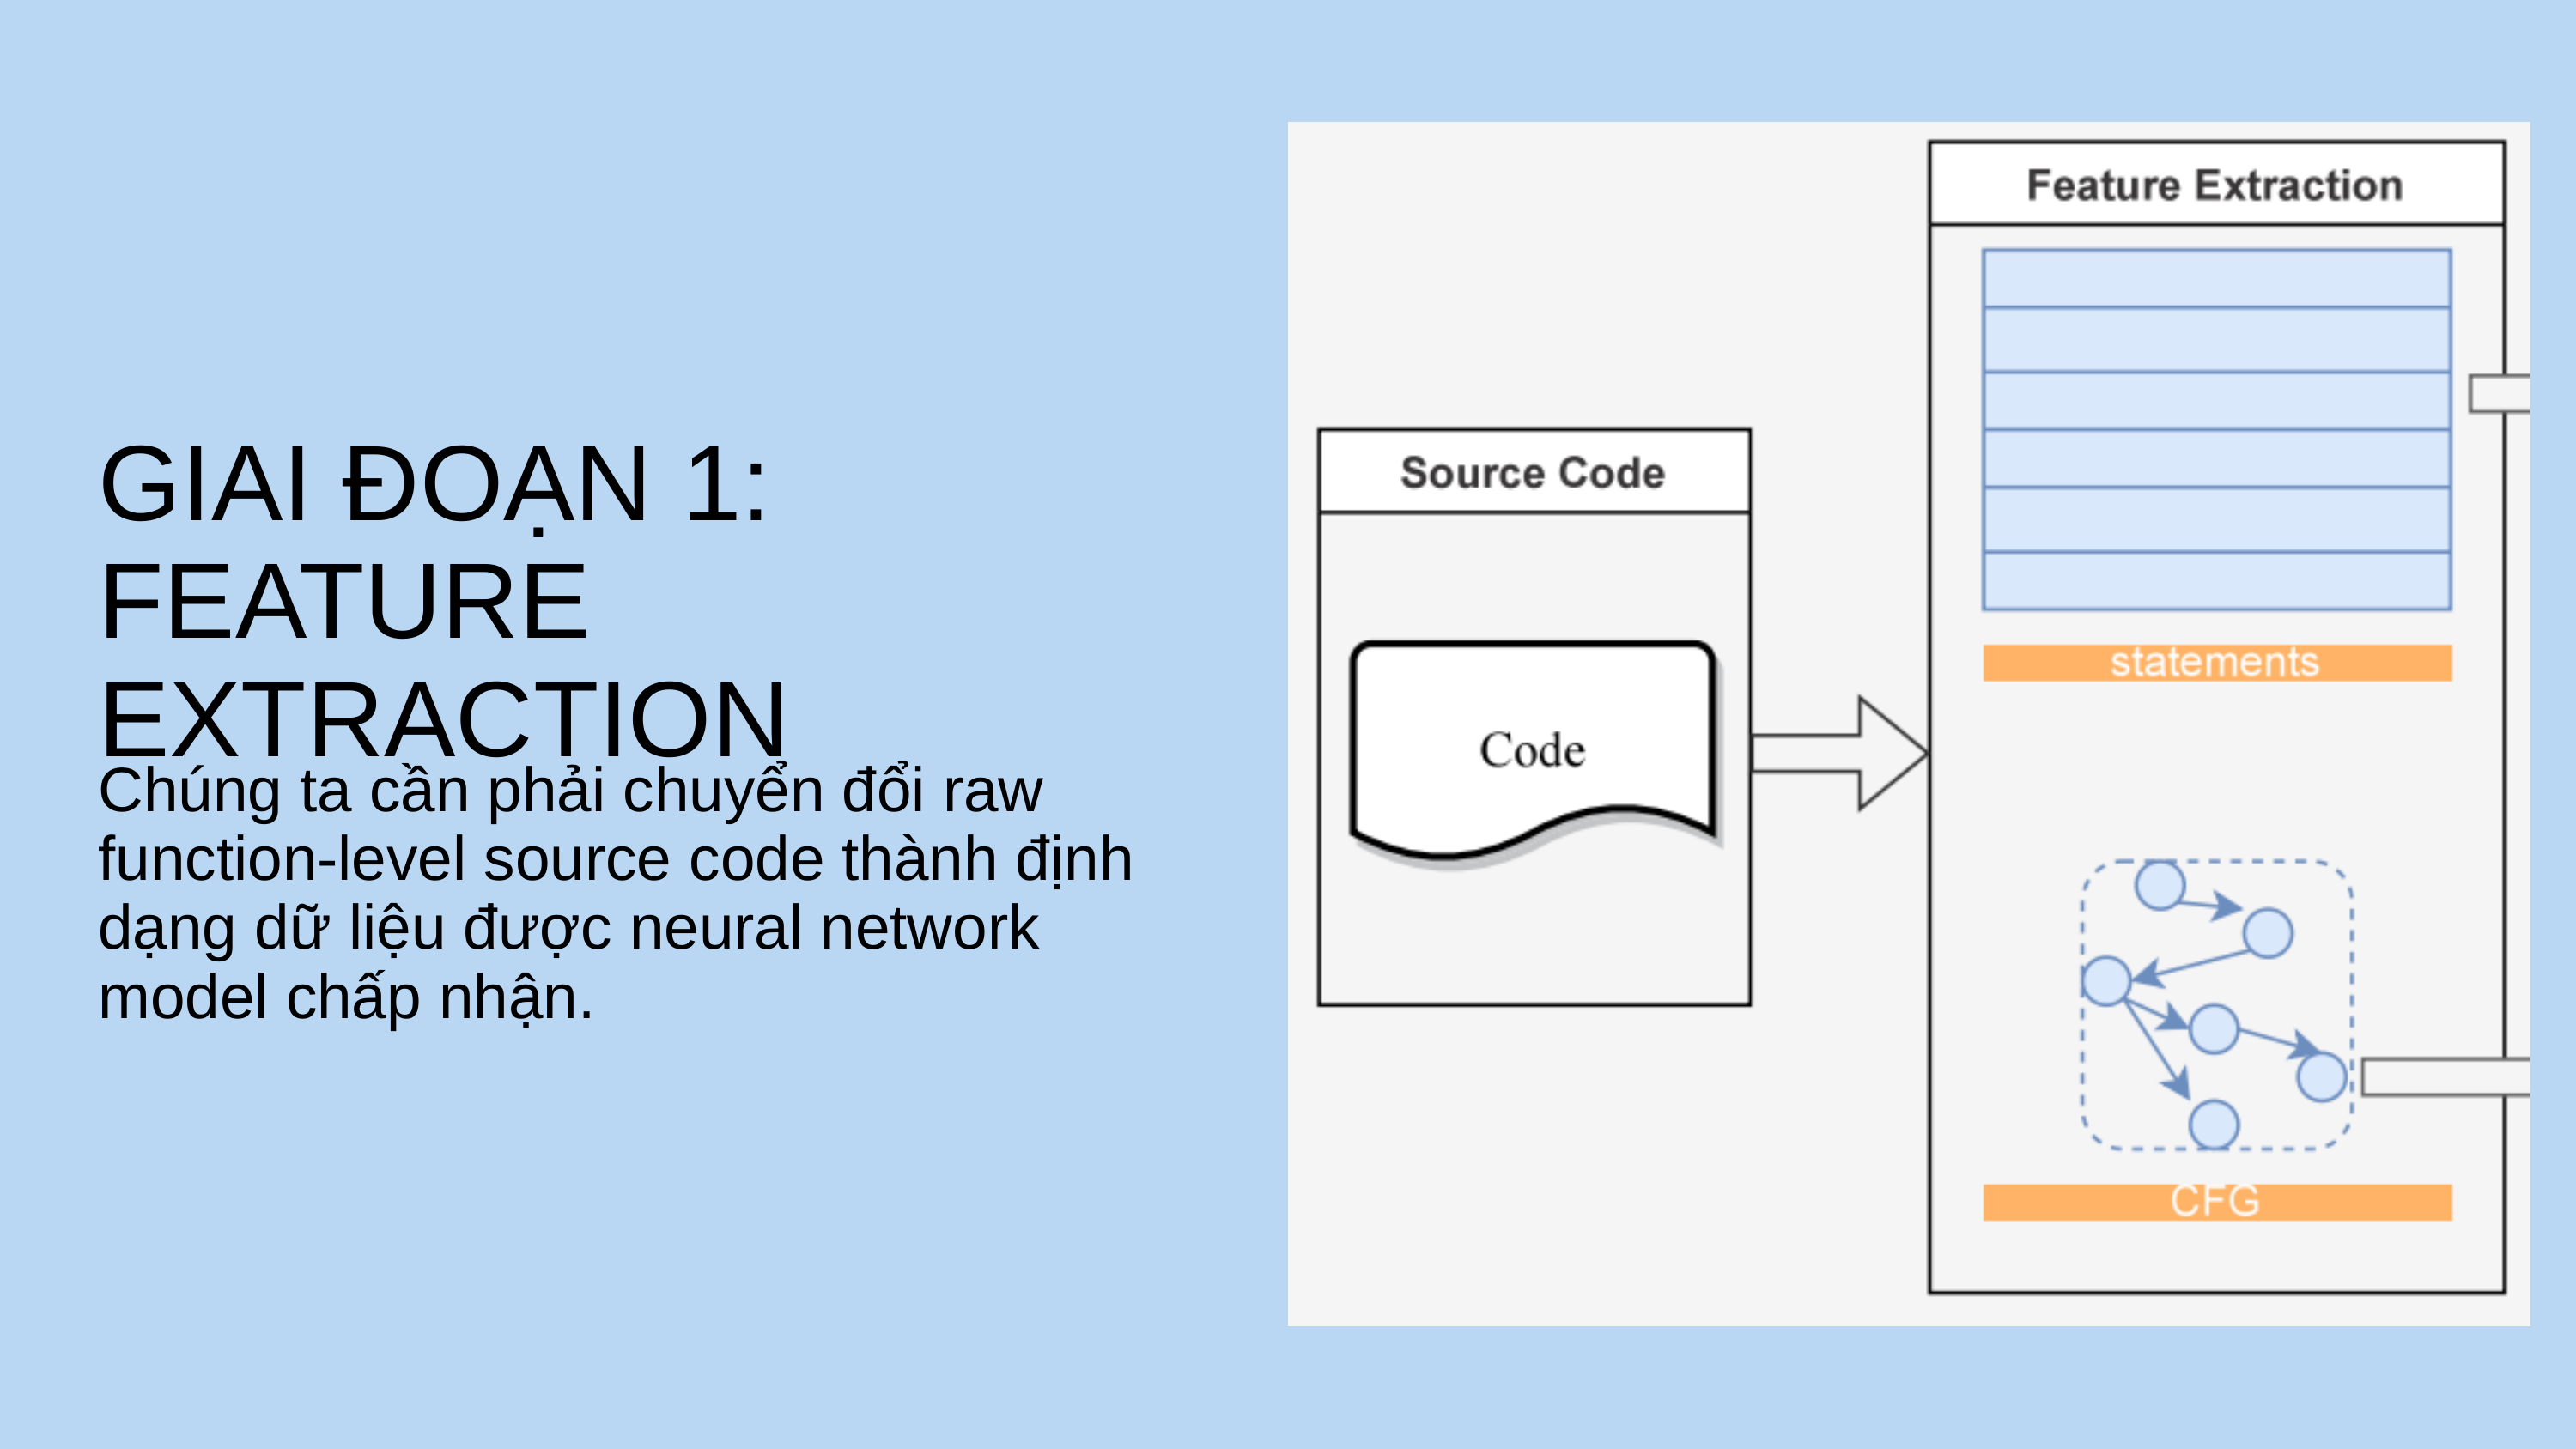

GIAI ĐOẠN 1:
FEATURE EXTRACTION
Chúng ta cần phải chuyển đổi raw function-level source code thành định dạng dữ liệu được neural network model chấp nhận.